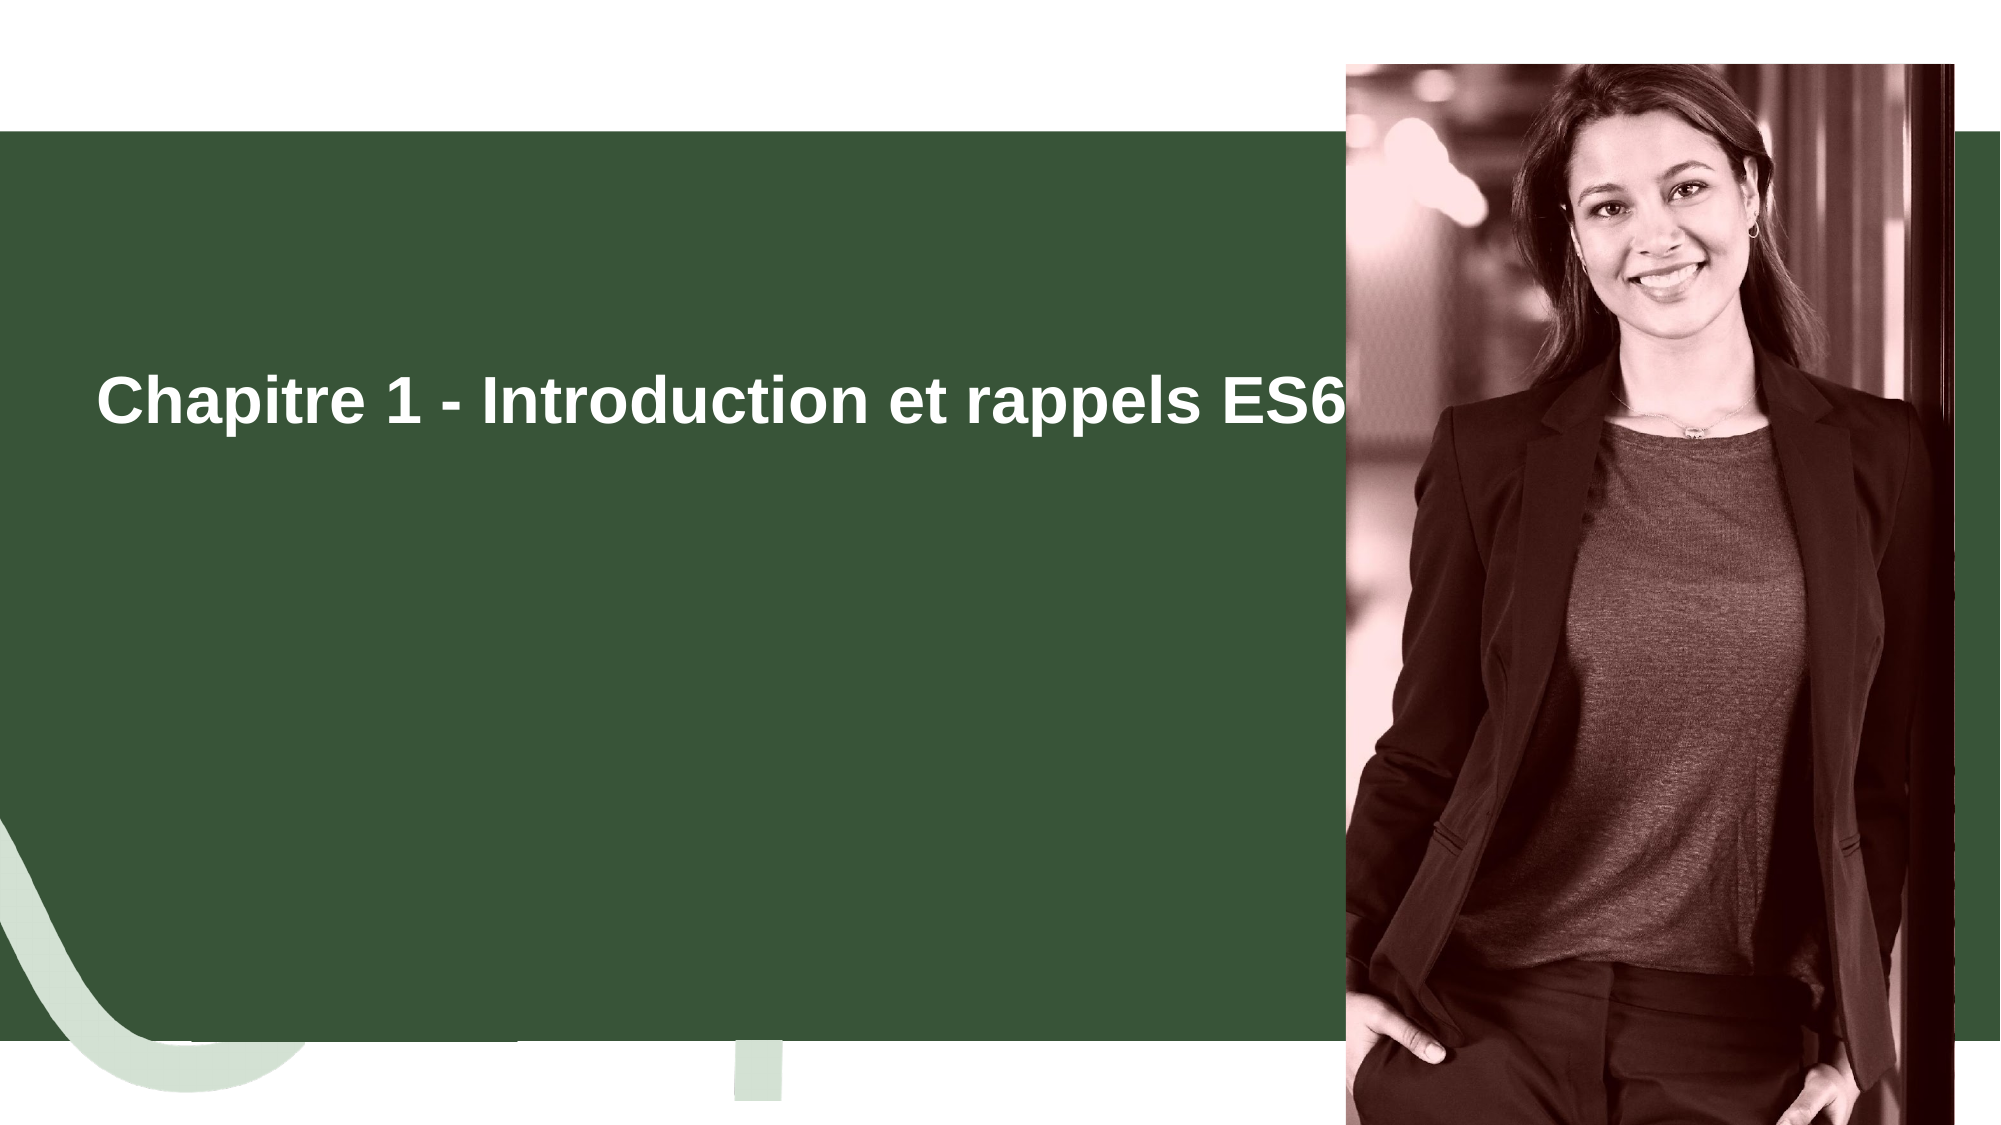

# Chapitre 1 - Introduction et rappels ES6